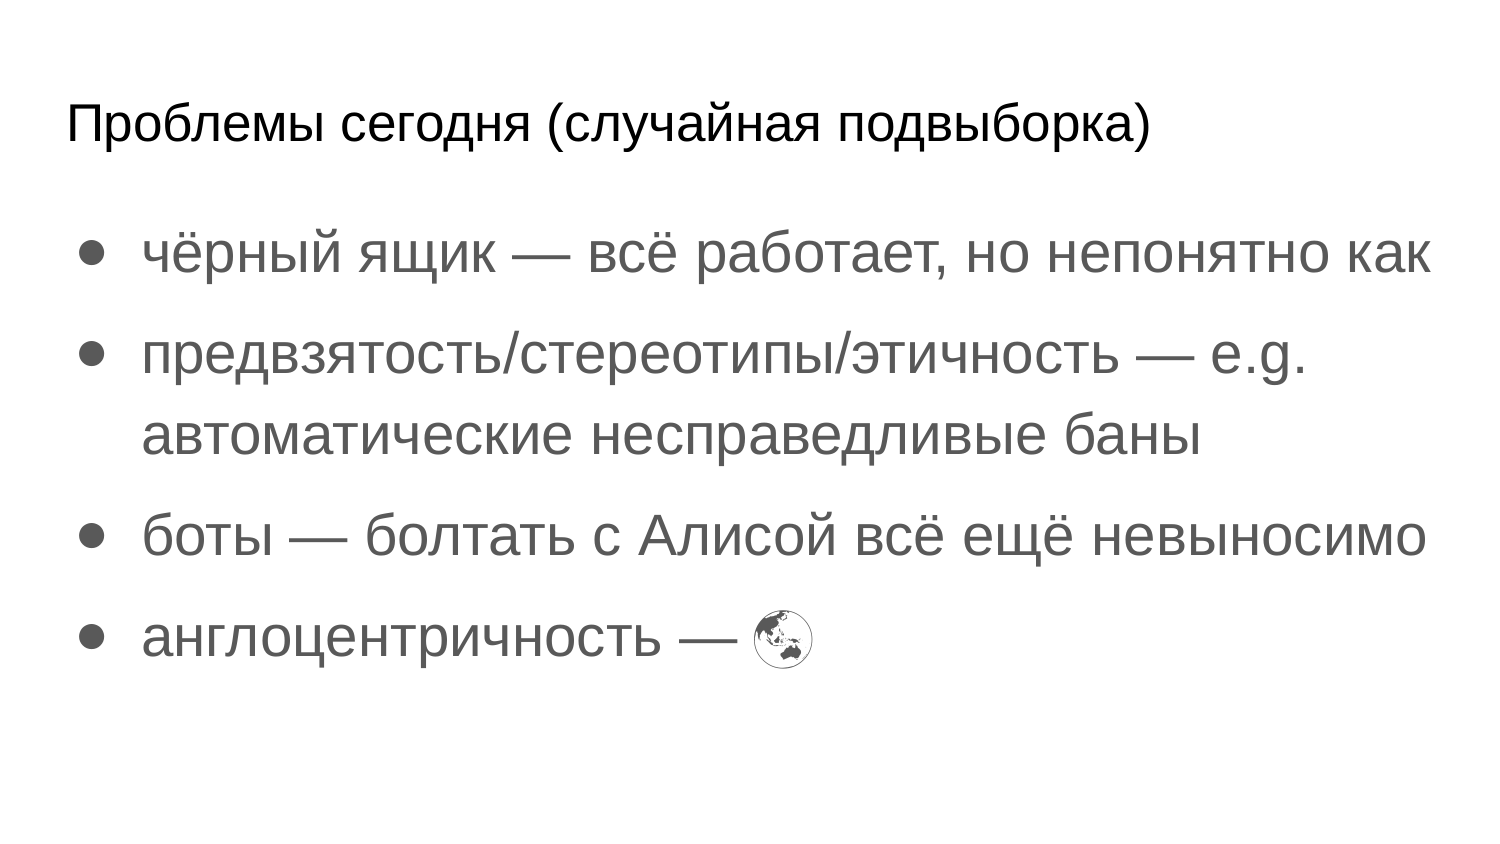

# Проблемы сегодня (случайная подвыборка)
чёрный ящик — всё работает, но непонятно как
предвзятость/стереотипы/этичность — e.g. автоматические несправедливые баны
боты — болтать с Алисой всё ещё невыносимо
англоцентричность — 🌏